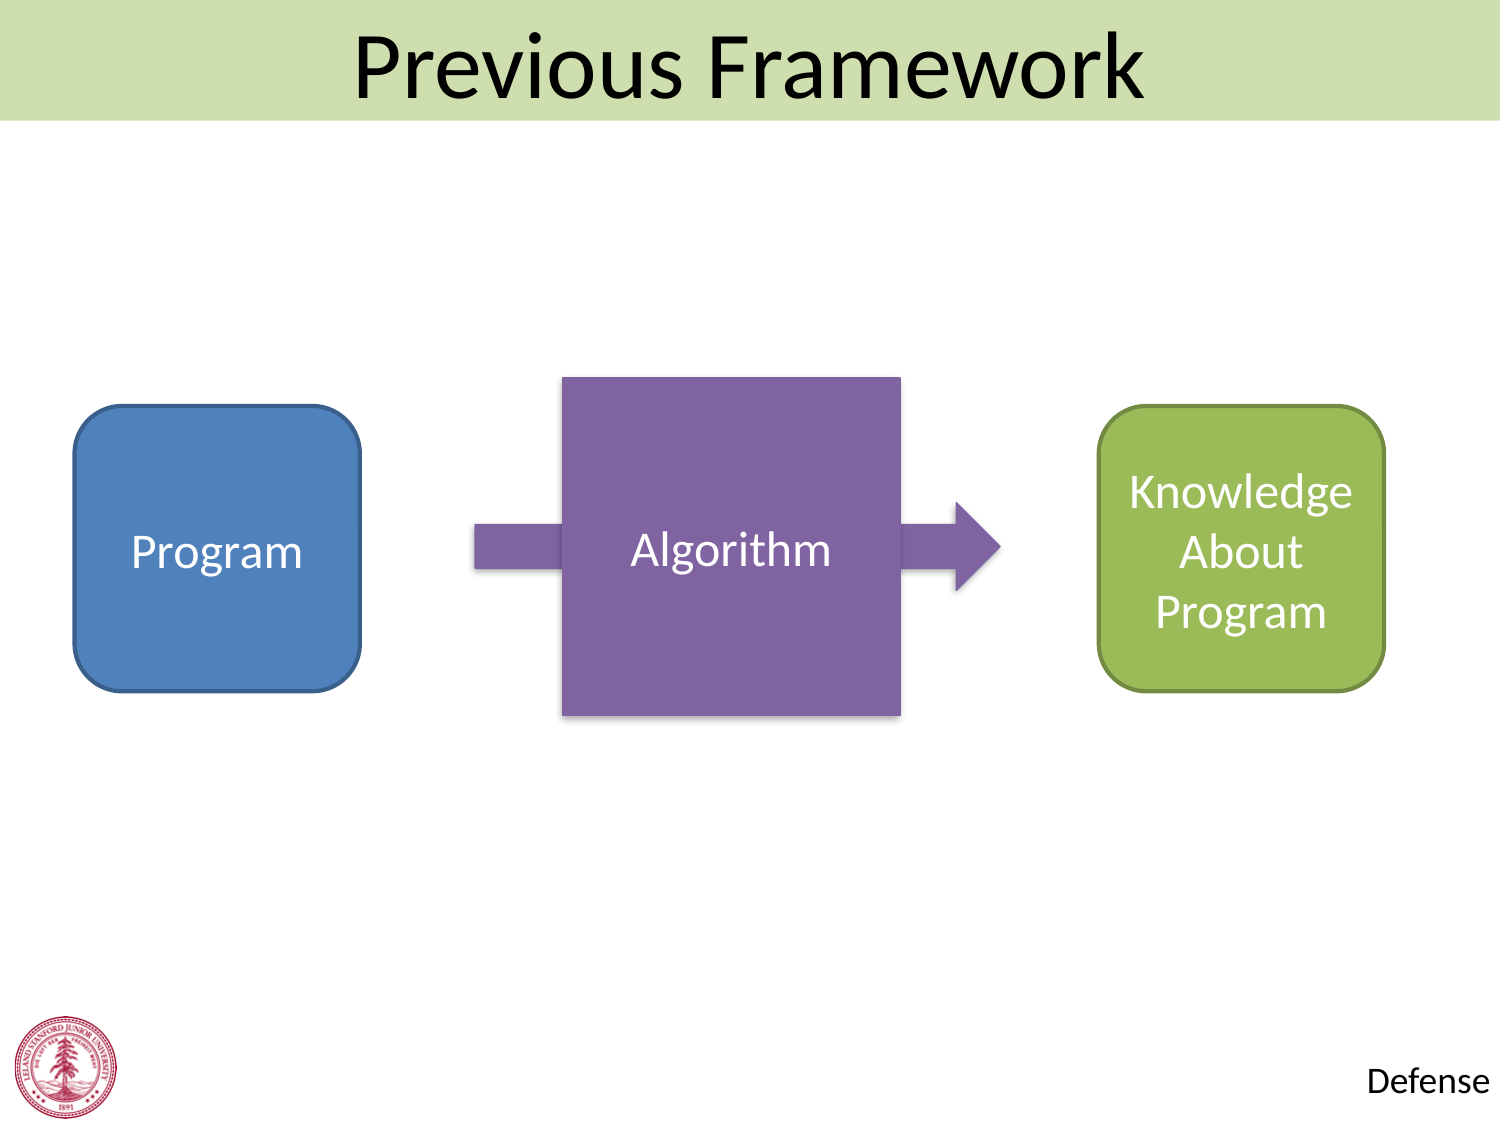

Previous Framework
#
Algorithm

Program
Knowledge About Program